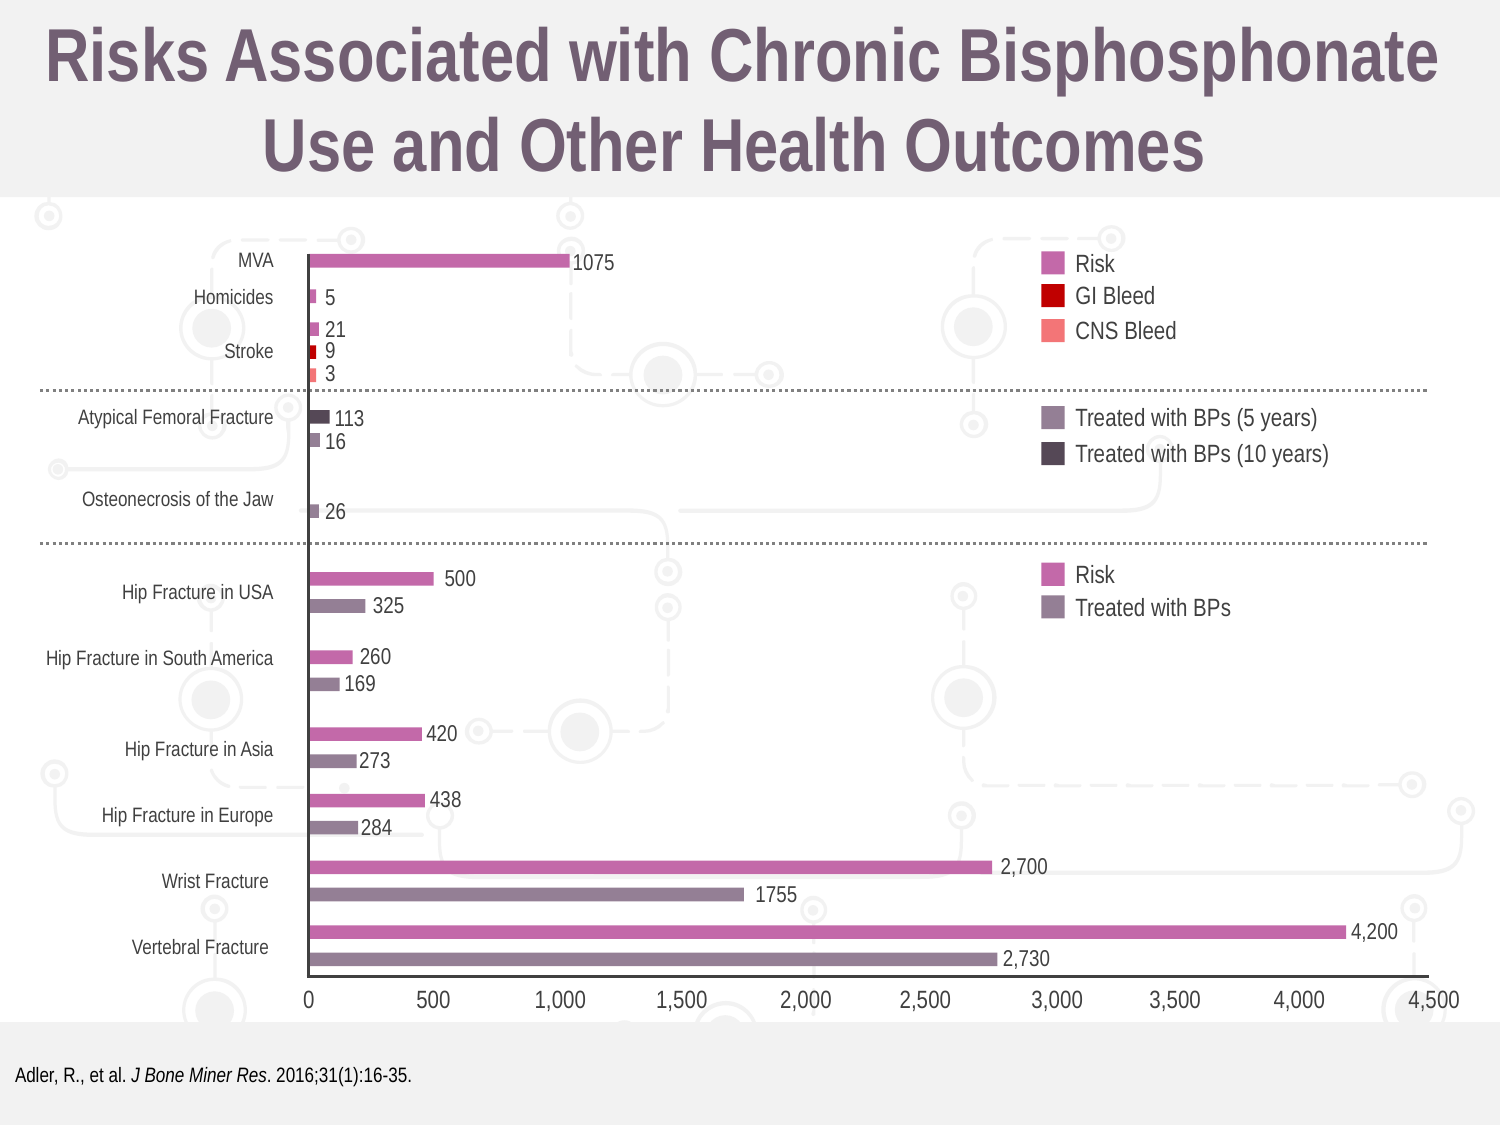

# Risks Associated with Chronic Bisphosphonate Use and Other Health Outcomes
MVA
Risk
1075

GI Bleed
5
Homicides

21
CNS Bleed

9
Stroke

3

Treated with BPs (5 years)
113
Atypical Femoral Fracture

16
Treated with BPs (10 years)

Osteonecrosis of the Jaw
26

Risk
500

Hip Fracture in USA

325
Treated with BPs

260
Hip Fracture in South America

169

420

Hip Fracture in Asia
273

438

Hip Fracture in Europe
284

2,700
Wrist Fracture

1755

4,200

Vertebral Fracture
2,730

0
500
1,000
1,500
2,000
2,500
3,000
3,500
4,000
4,500

Adler, R., et al. J Bone Miner Res. 2016;31(1):16-35.